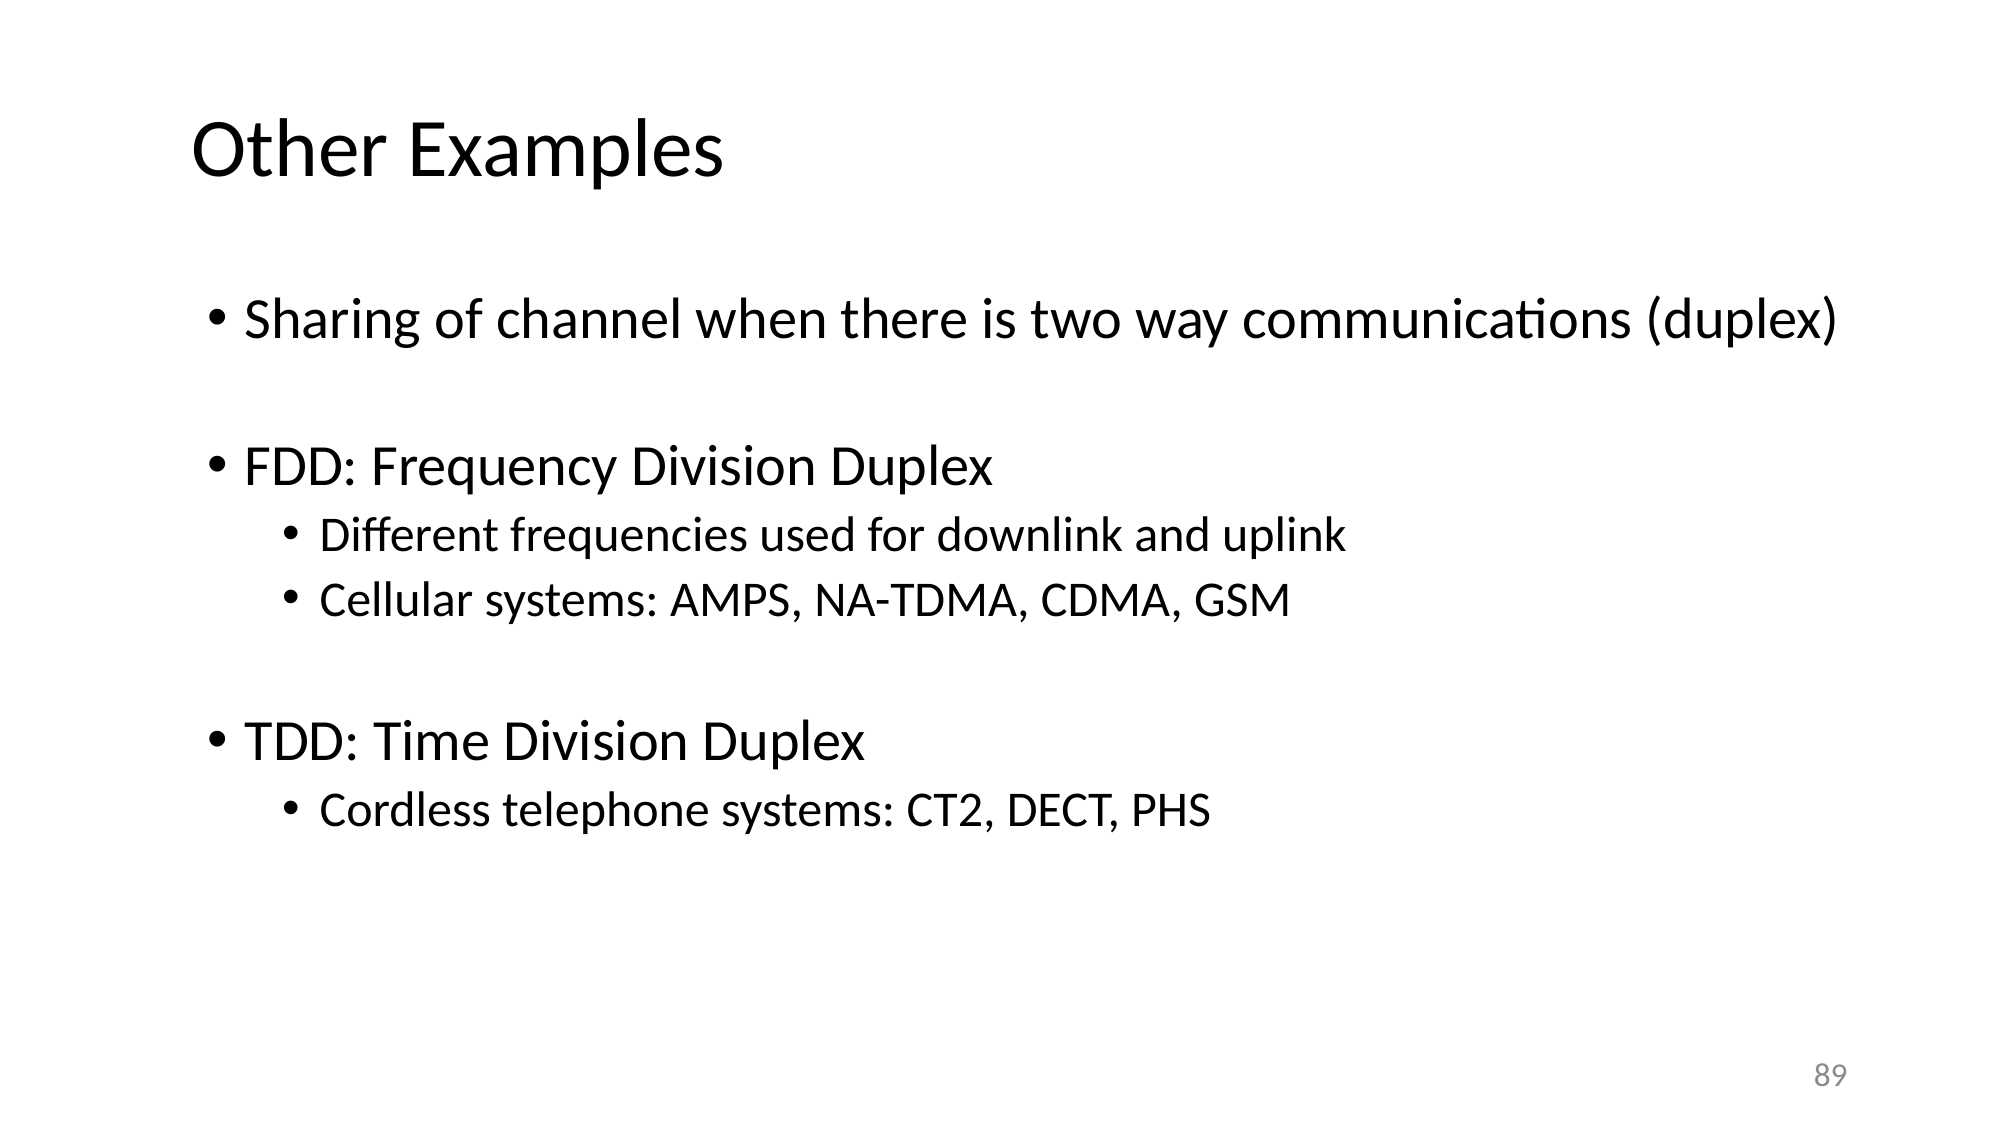

# Other Examples
Sharing of channel when there is two way communications (duplex)

FDD: Frequency Division Duplex
Different frequencies used for downlink and uplink
Cellular systems: AMPS, NA-TDMA, CDMA, GSM

TDD: Time Division Duplex
Cordless telephone systems: CT2, DECT, PHS

89